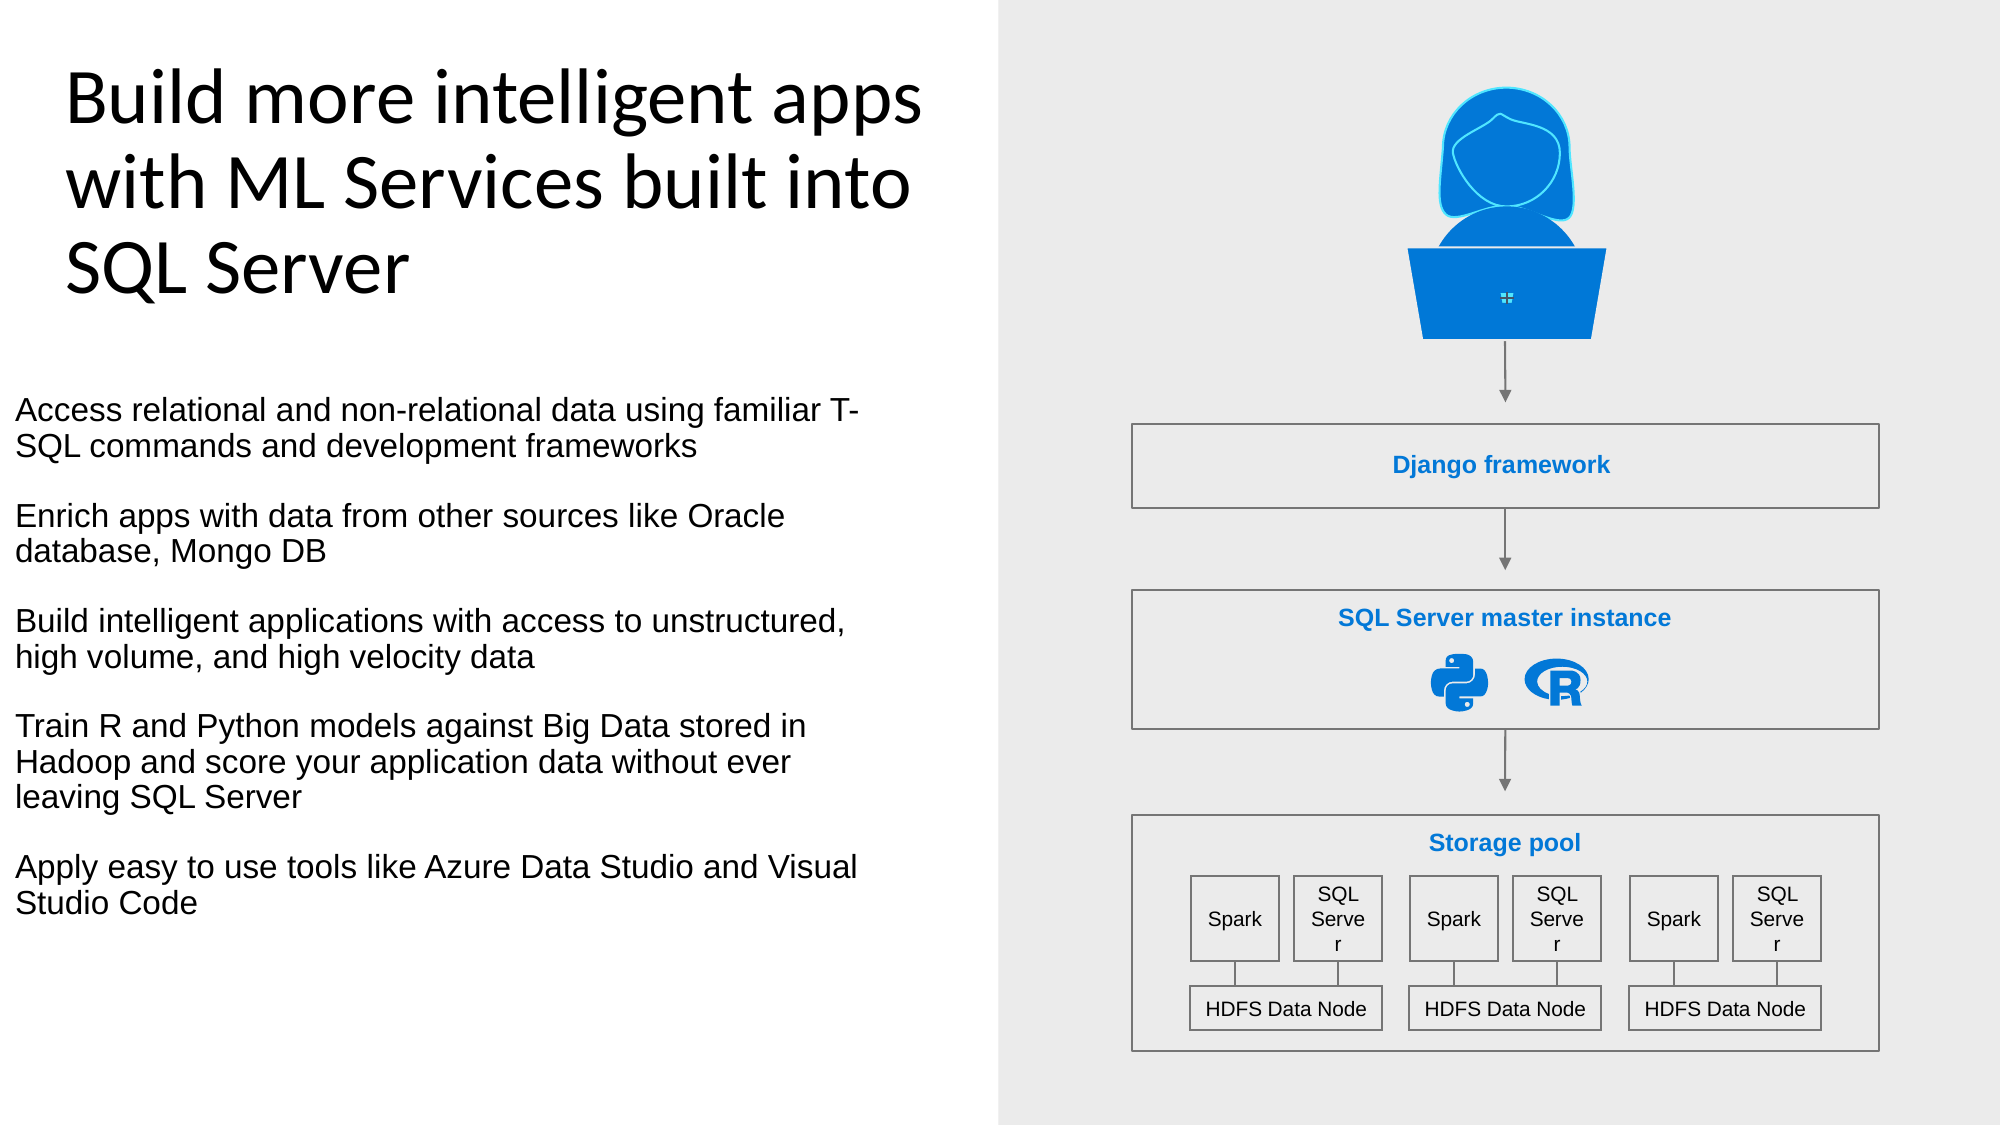

# Build more intelligent apps with ML Services built into SQL Server

Access relational and non-relational data using familiar T-SQL commands and development frameworks
Enrich apps with data from other sources like Oracle database, Mongo DB
Build intelligent applications with access to unstructured, high volume, and high velocity data
Train R and Python models against Big Data stored in Hadoop and score your application data without ever leaving SQL Server
Apply easy to use tools like Azure Data Studio and Visual Studio Code
Django framework
SQL Server master instance

Storage pool
Spark
SQL Server
HDFS Data Node
Spark
SQL Server
HDFS Data Node
Spark
SQL Server
HDFS Data Node